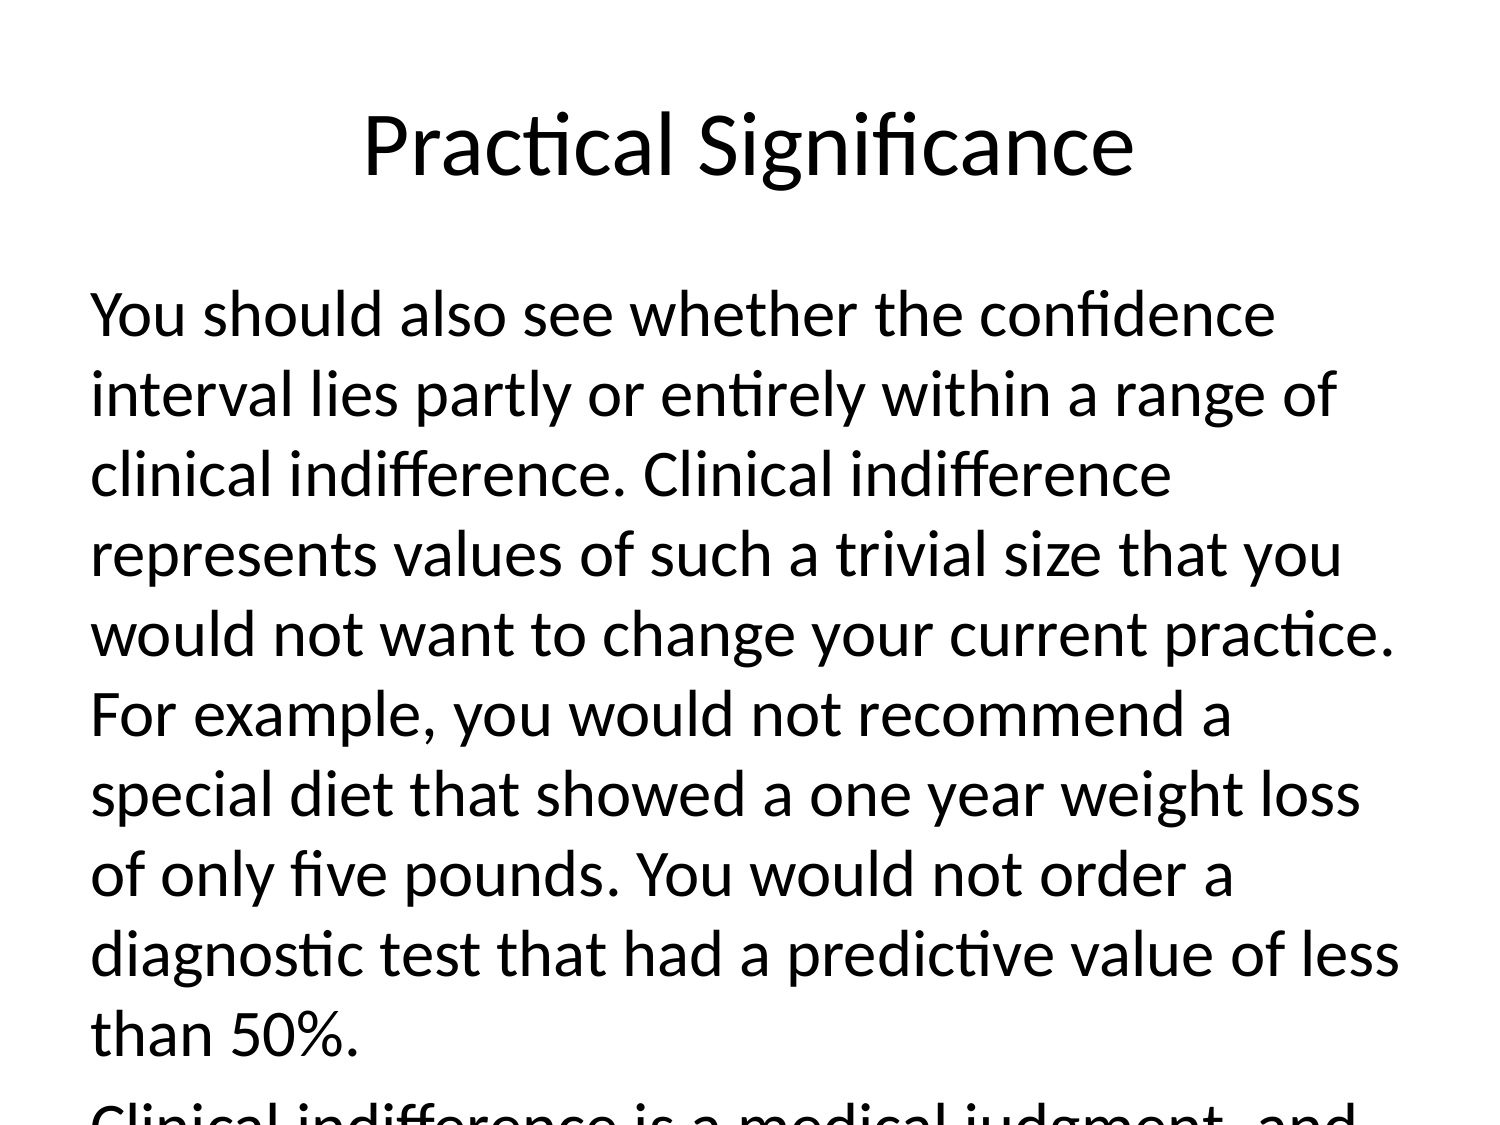

# Practical Significance
You should also see whether the confidence interval lies partly or entirely within a range of clinical indifference. Clinical indifference represents values of such a trivial size that you would not want to change your current practice. For example, you would not recommend a special diet that showed a one year weight loss of only five pounds. You would not order a diagnostic test that had a predictive value of less than 50%.
Clinical indifference is a medical judgment, and not a statistical judgment. It depends on your knowledge of the range of possible treatments, their costs, and their side effects. As statistician, I can only speculate on what a range of clinical indifference is. I do want to emphasize, however, that if a confidence interval is contained entirely within your range of clinical indifference, then you have clear and convincing evidence to keep doing things the same way (see below).
Figure 2.4 (1558 bytes)
One the other hand, if part of the confidence interval lies outside the range of clinical indifference, then you should consider the possibility that the sample size is too small (see below).
Figure 2.5 (1553 bytes)
Some studies have sample sizes that are so large that even trivial differences are declared statistically significant. If your confidence interval excludes the null value but still lies entirely within the range of clinical indifference, then you have a result with statistical significance, but no practical significance (see below).
Figure 2.6 (1548 bytes)
Finally, if your confidence interval excludes the null value and lies outside the range of clinical indifference, then you have both statistical and practical significance (see below).
Figure 2.7 (1550 bytes)